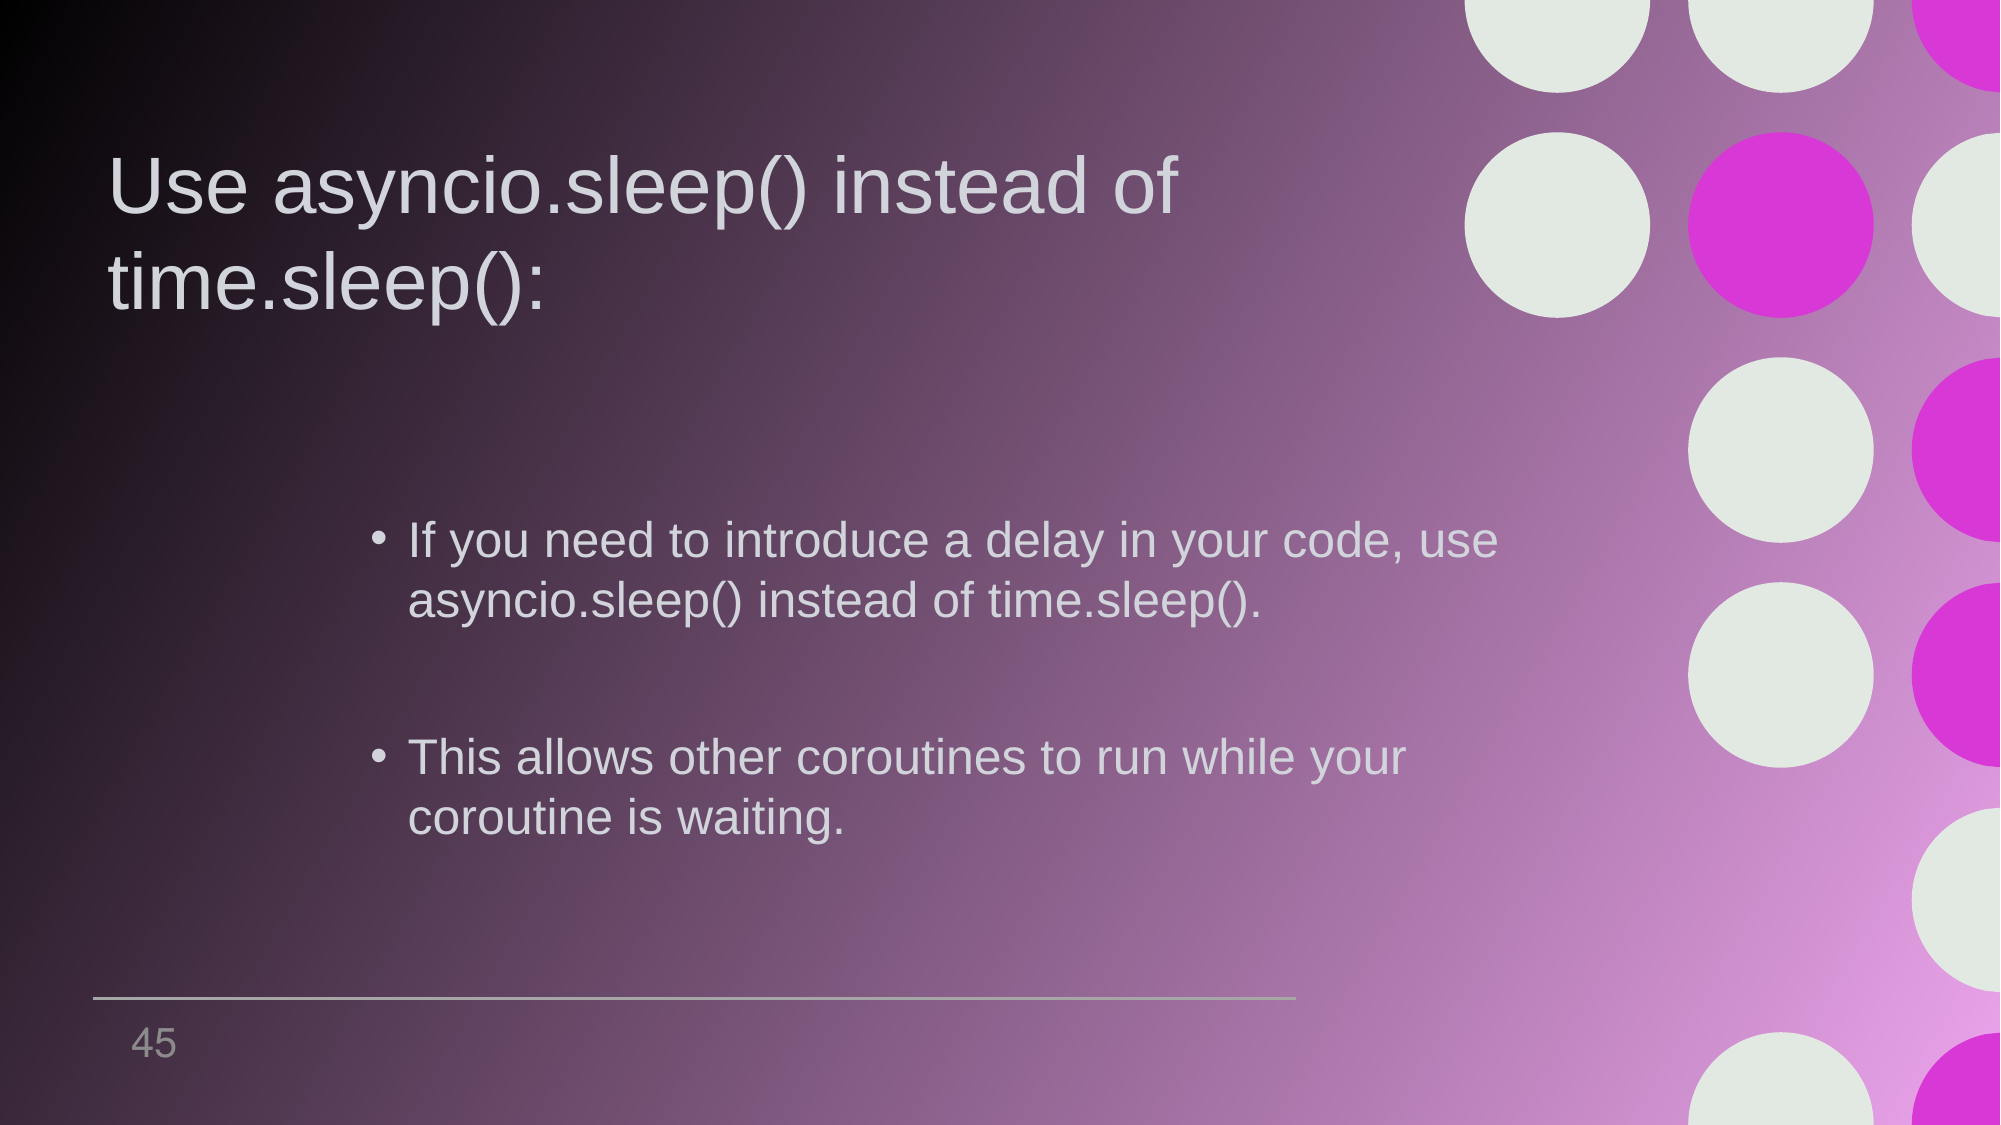

# Use asyncio.sleep() instead of time.sleep():
If you need to introduce a delay in your code, use asyncio.sleep() instead of time.sleep().

This allows other coroutines to run while your coroutine is waiting.

45